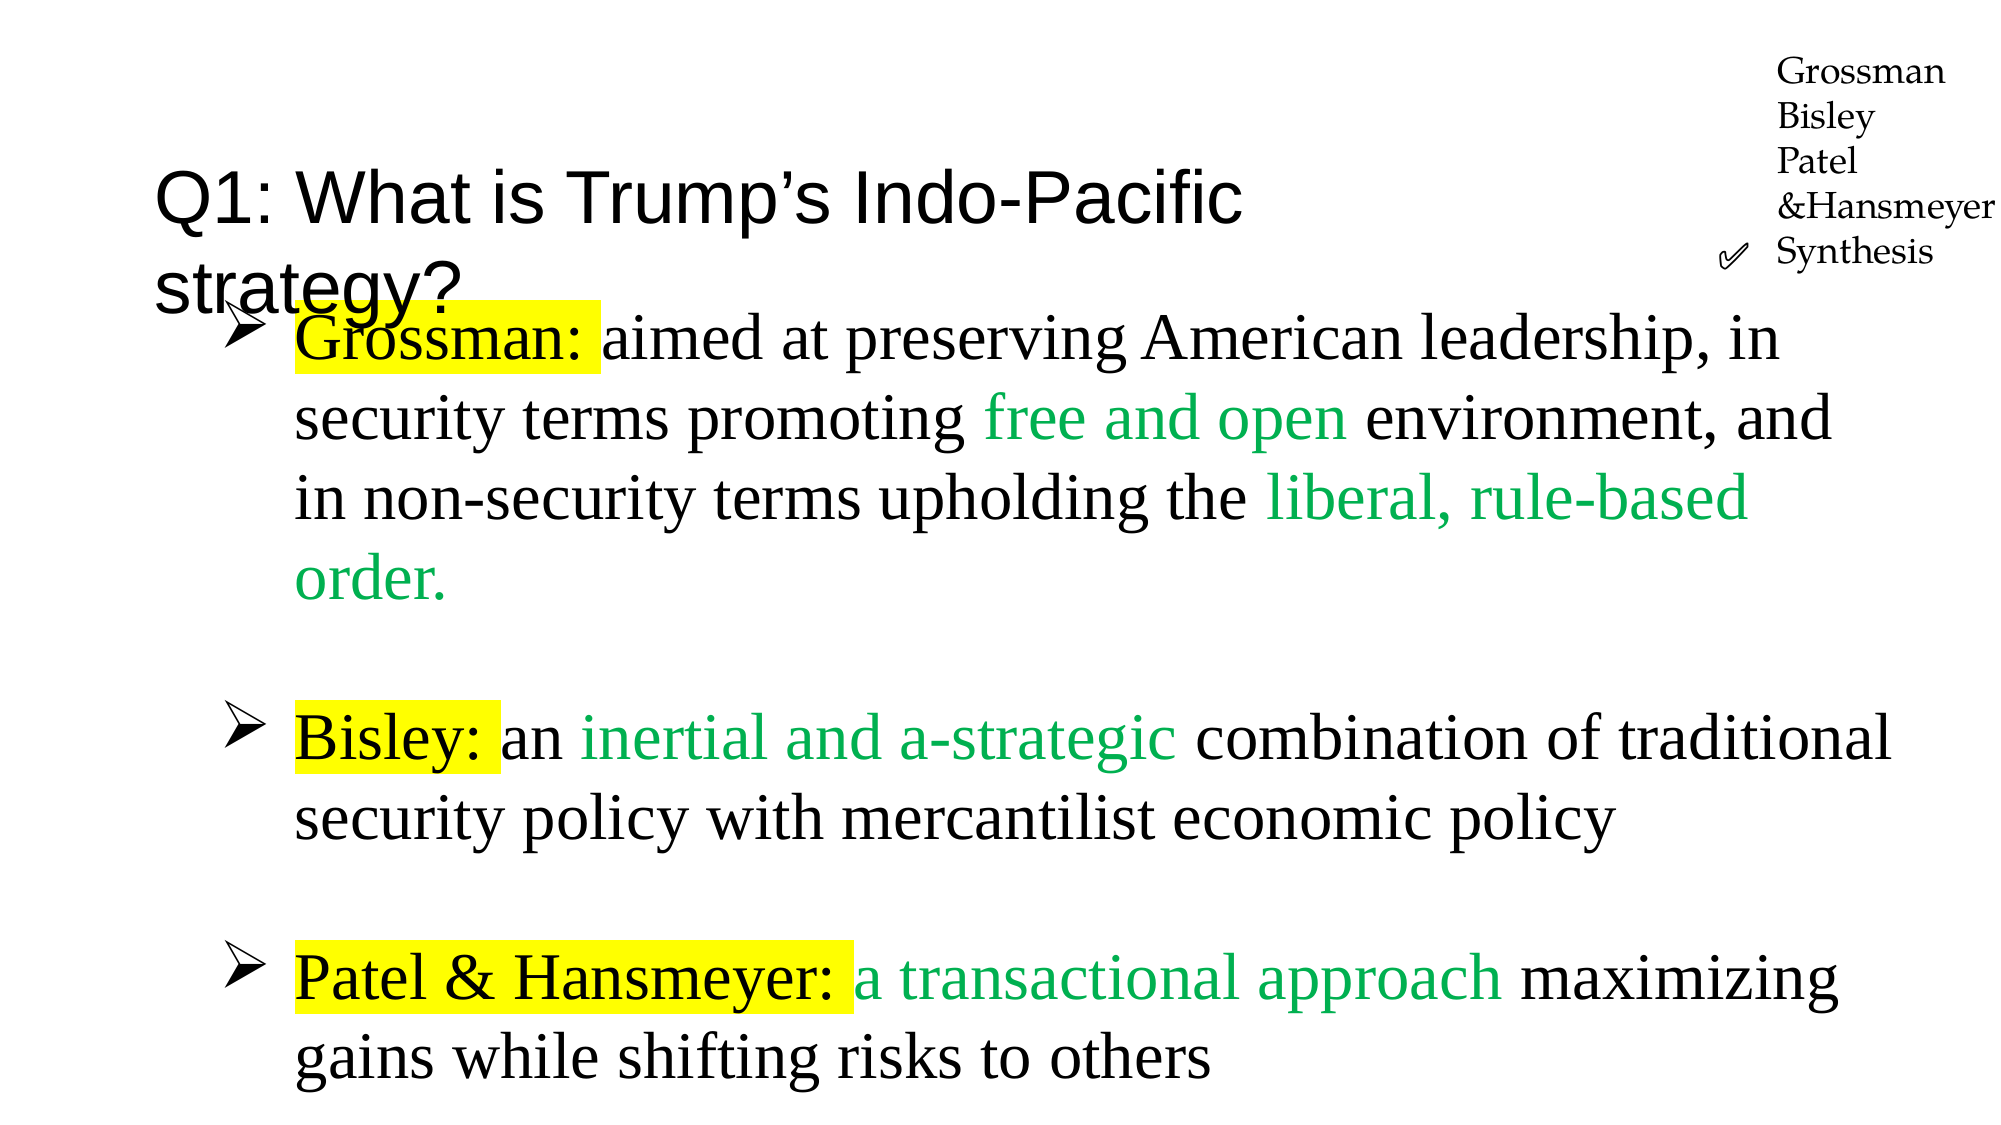

Grossman
Bisley
Patel &Hansmeyer
Synthesis
Q1: What is Trump’s Indo-Pacific strategy?
✅
Grossman: aimed at preserving American leadership, in security terms promoting free and open environment, and in non-security terms upholding the liberal, rule-based order.

Bisley: an inertial and a-strategic combination of traditional security policy with mercantilist economic policy

Patel & Hansmeyer: a transactional approach maximizing gains while shifting risks to others